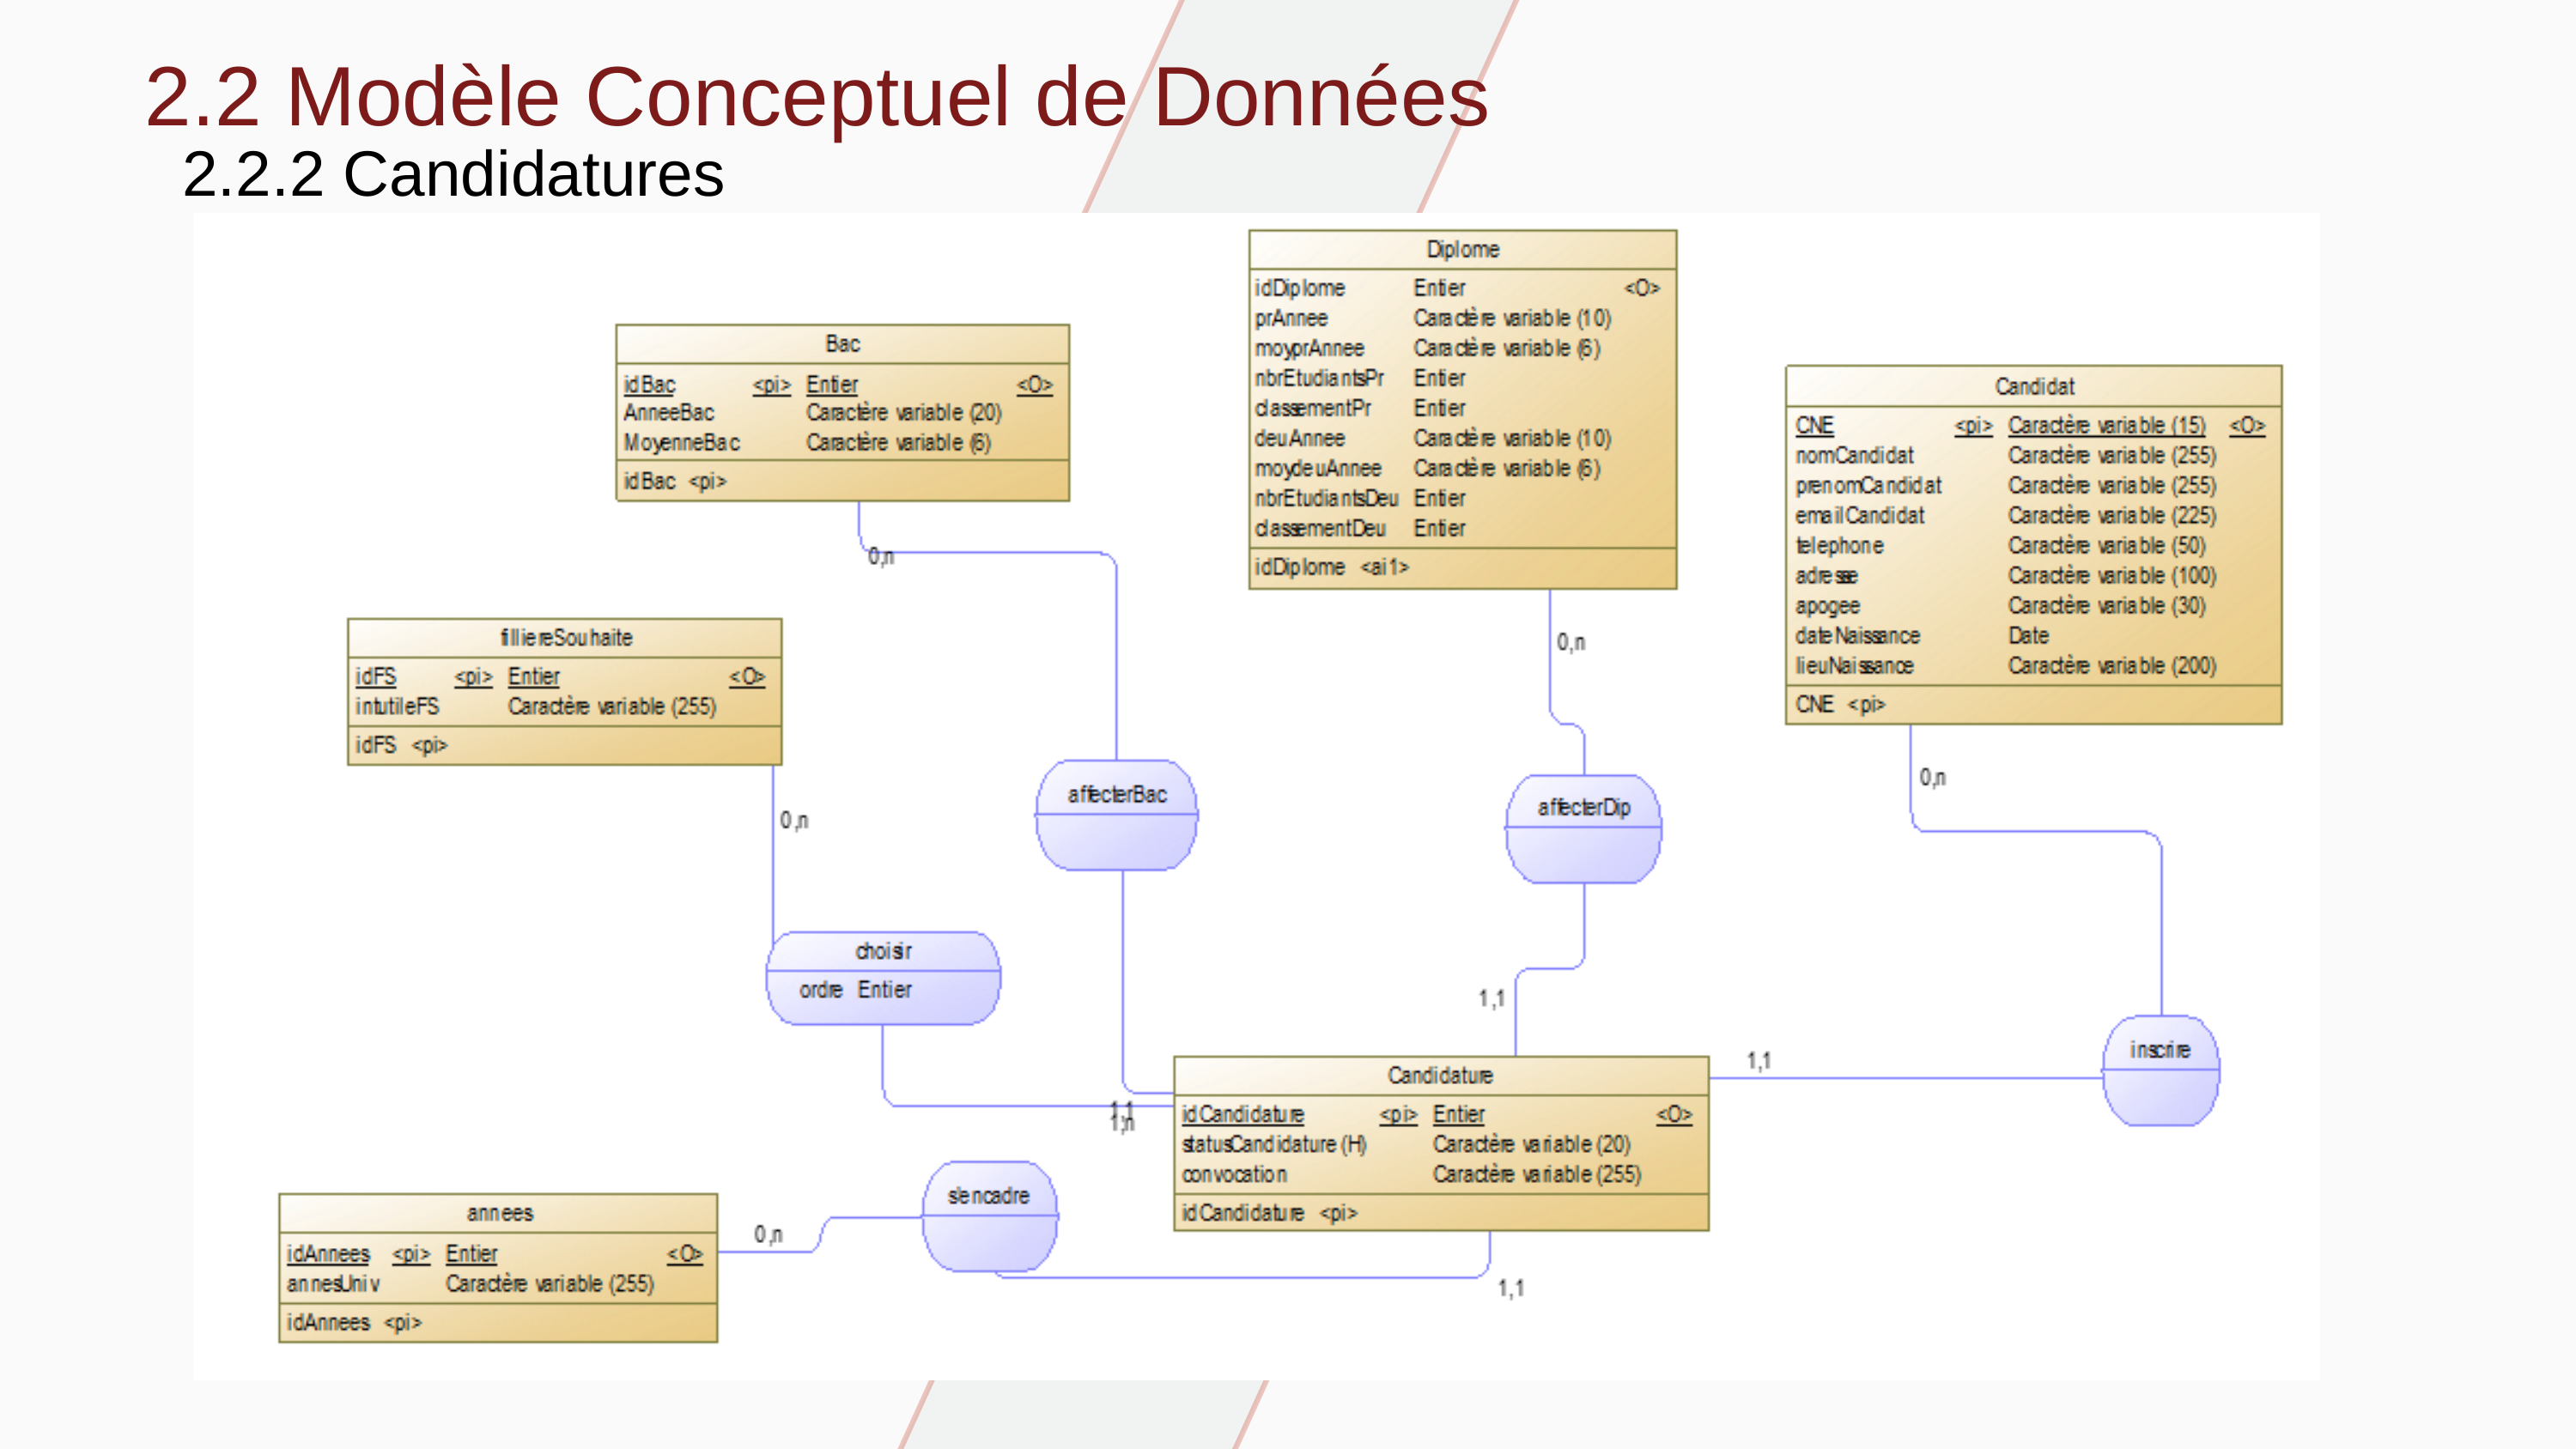

2.2 Modèle Conceptuel de Données
2.2.2 Candidatures